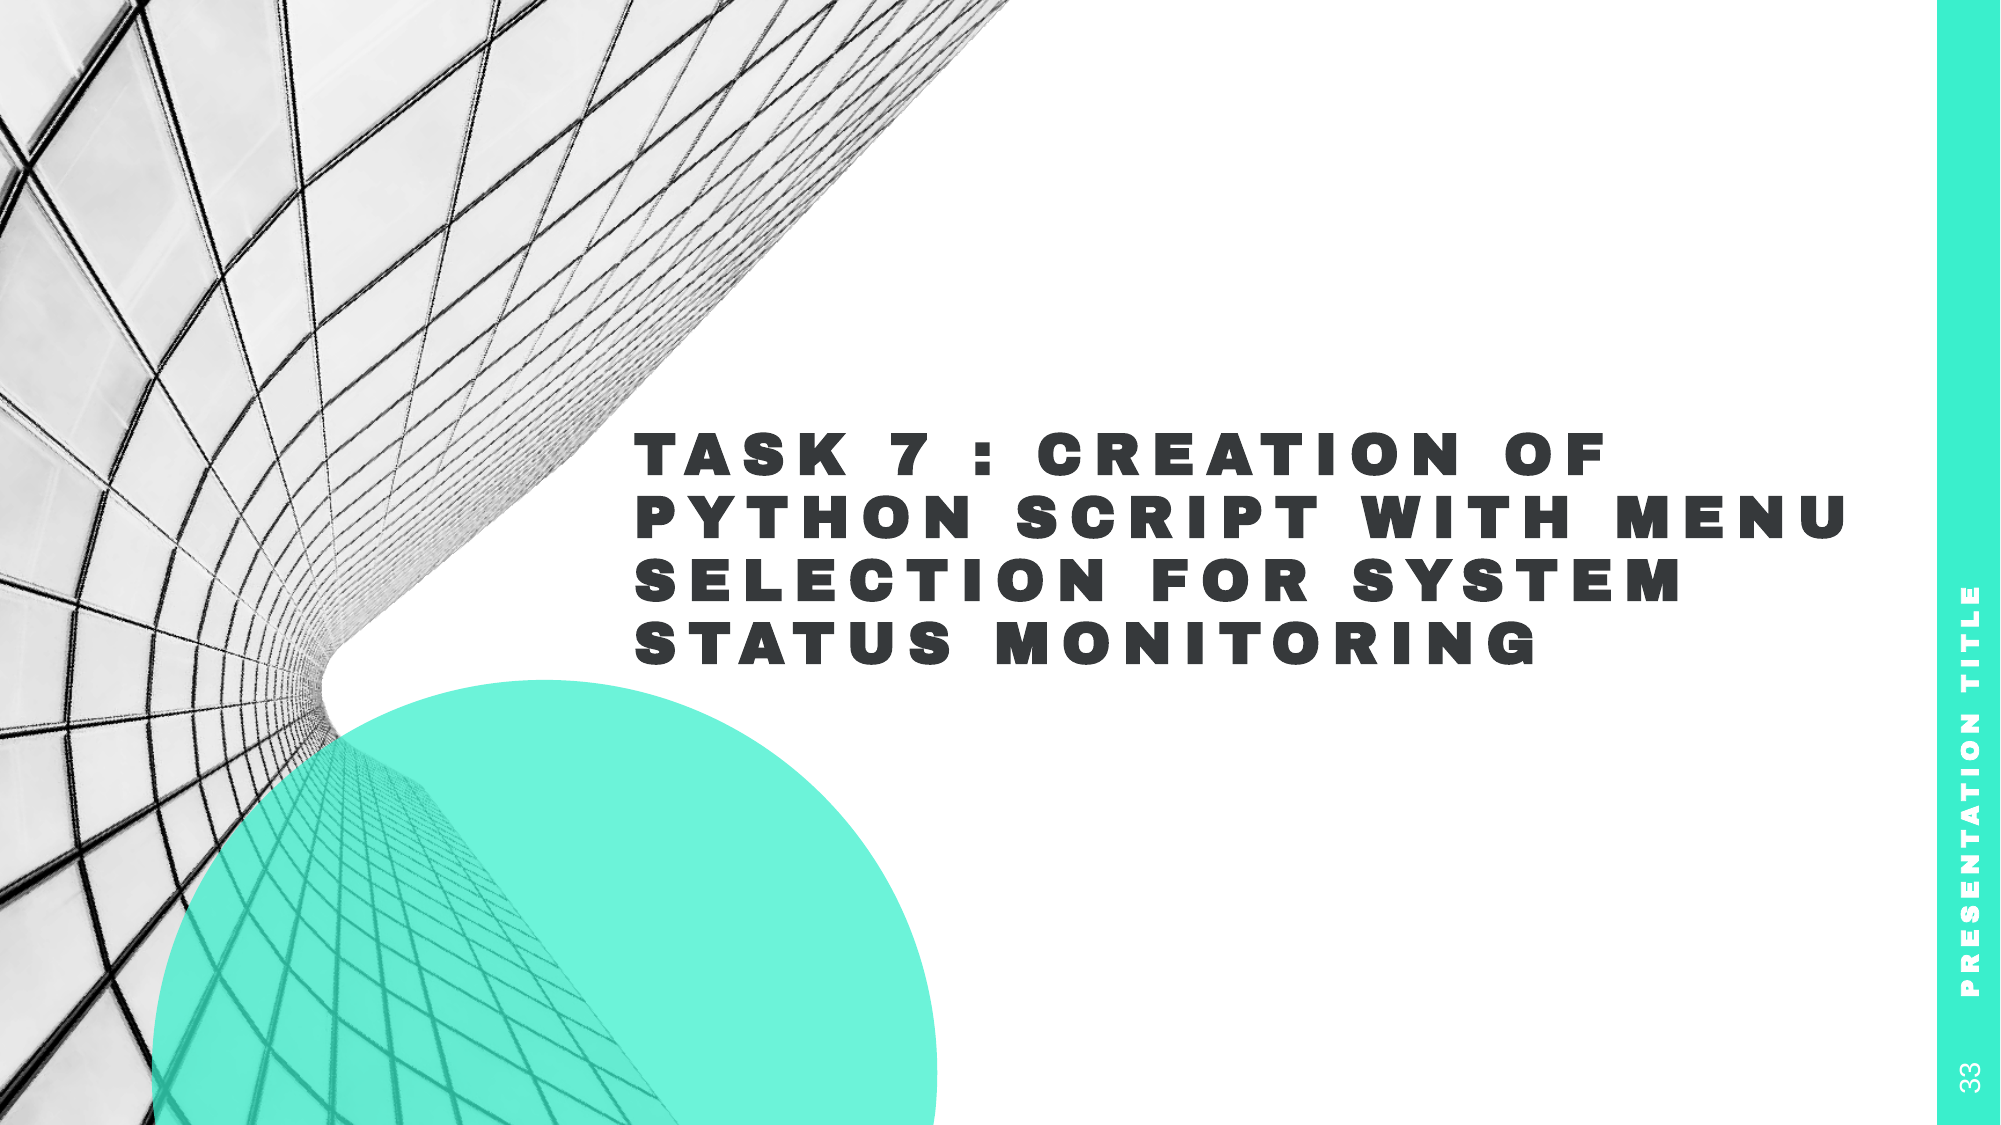

# Task 7 : creation of python script with menu selection for system status monitoring
Presentation Title
33